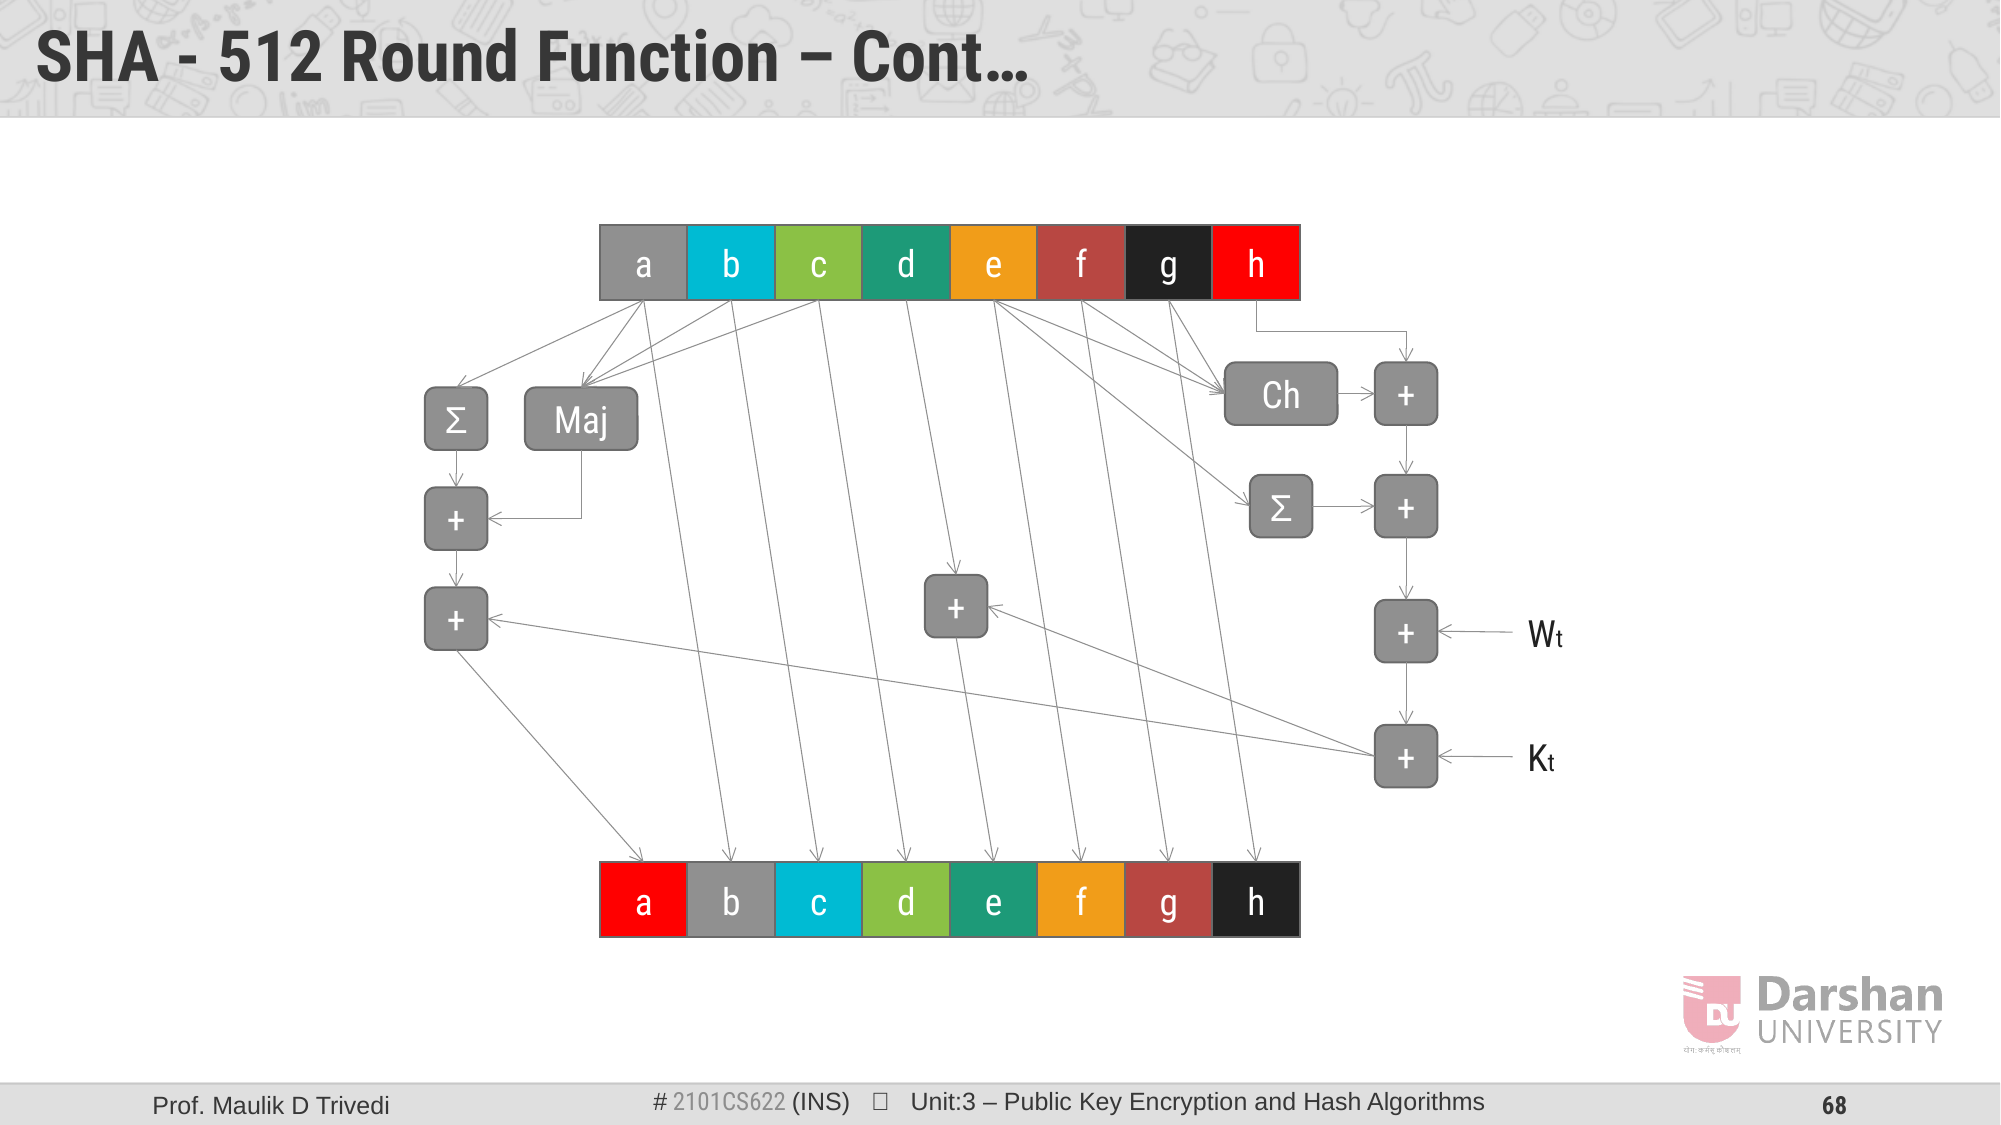

# SHA - 512 Round Function – Cont…

a
b
c
d
e
f
g
h
Ch
+
Ʃ
Maj
Ʃ
+
+
+
+
+
Wt
+
Kt
a
b
c
d
e
f
g
h